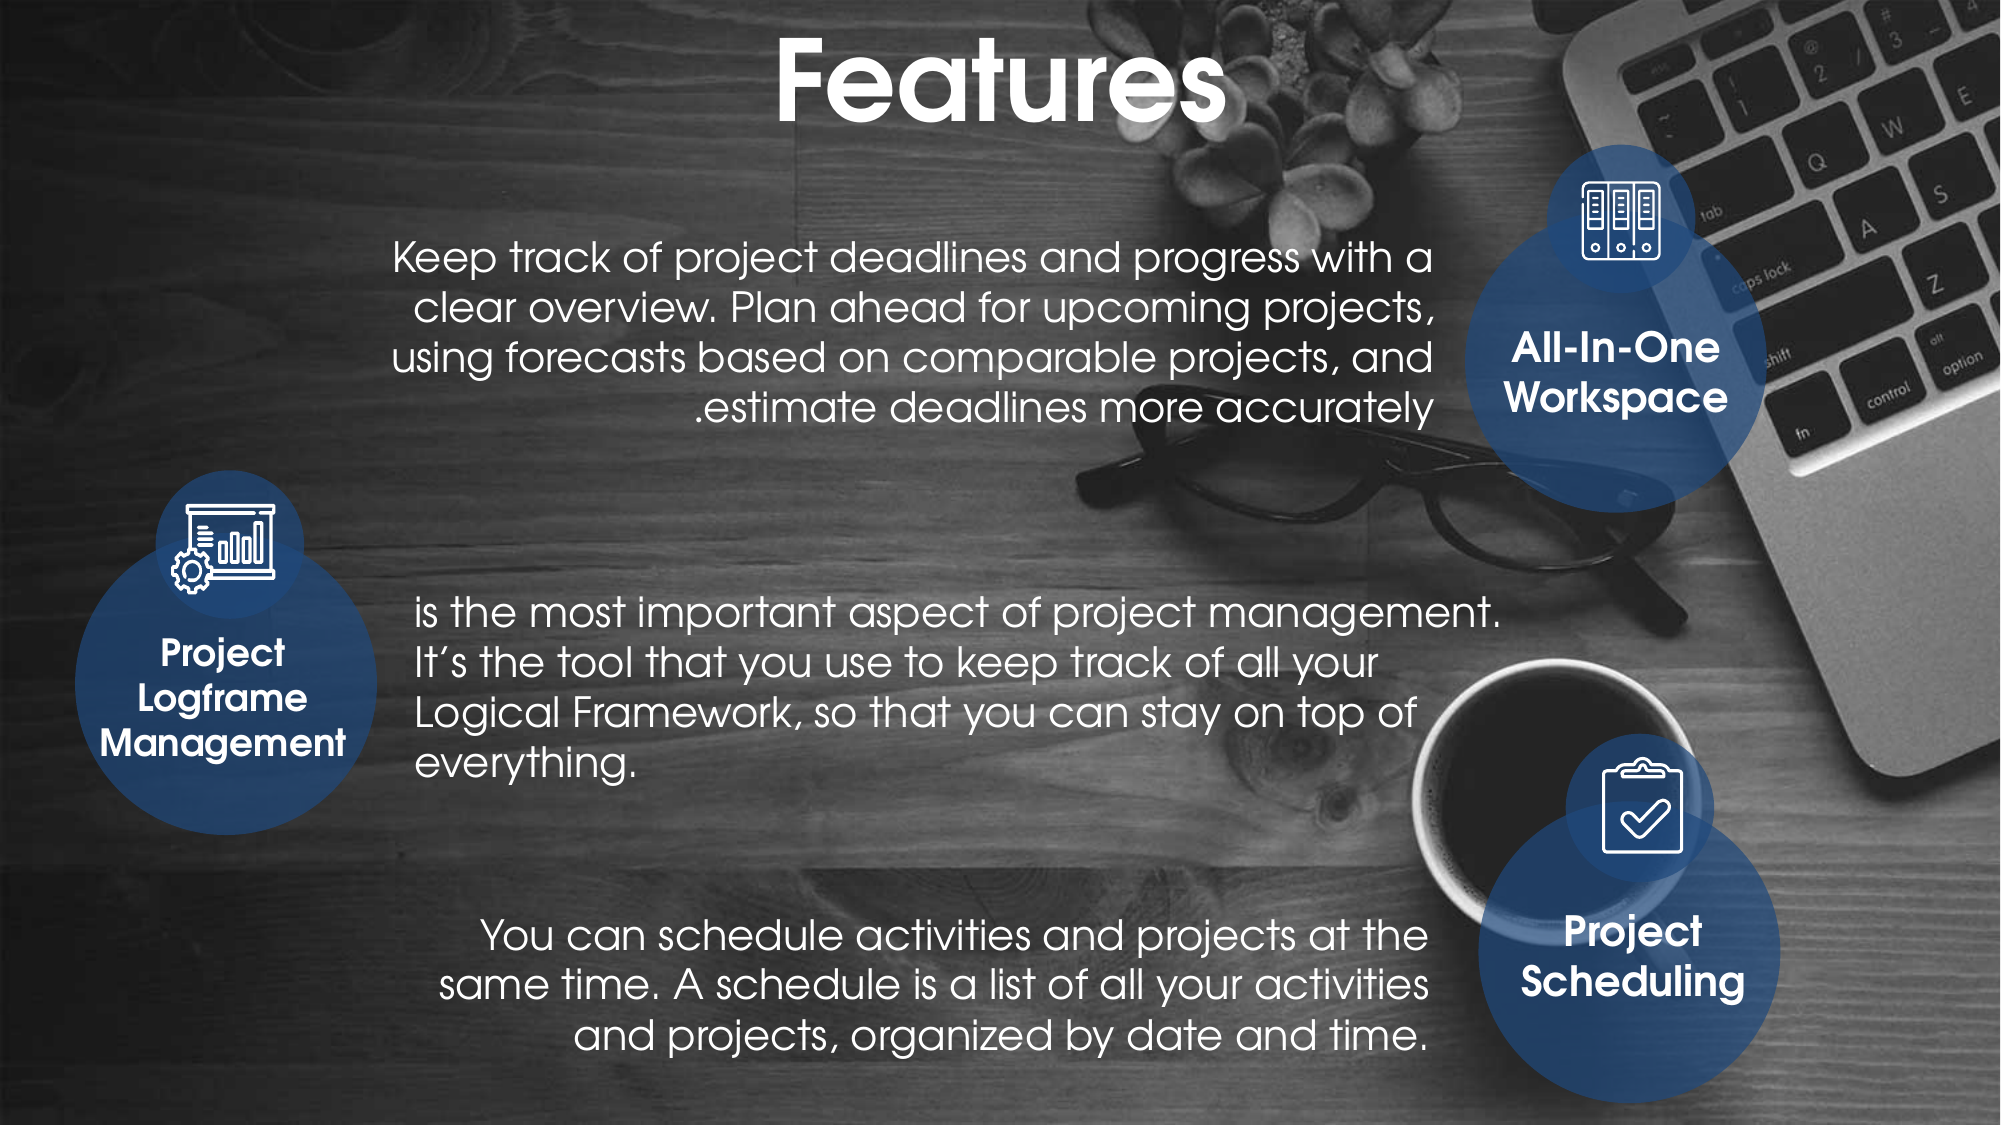

Features

Keep track of project deadlines and progress with a clear overview. Plan ahead for upcoming projects, using forecasts based on comparable projects, and estimate deadlines more accurately.
All-In-One Workspace

is the most important aspect of project management. It’s the tool that you use to keep track of all your Logical Framework, so that you can stay on top of everything.
Project Logframe Management

Project Scheduling
You can schedule activities and projects at the same time. A schedule is a list of all your activities and projects, organized by date and time.